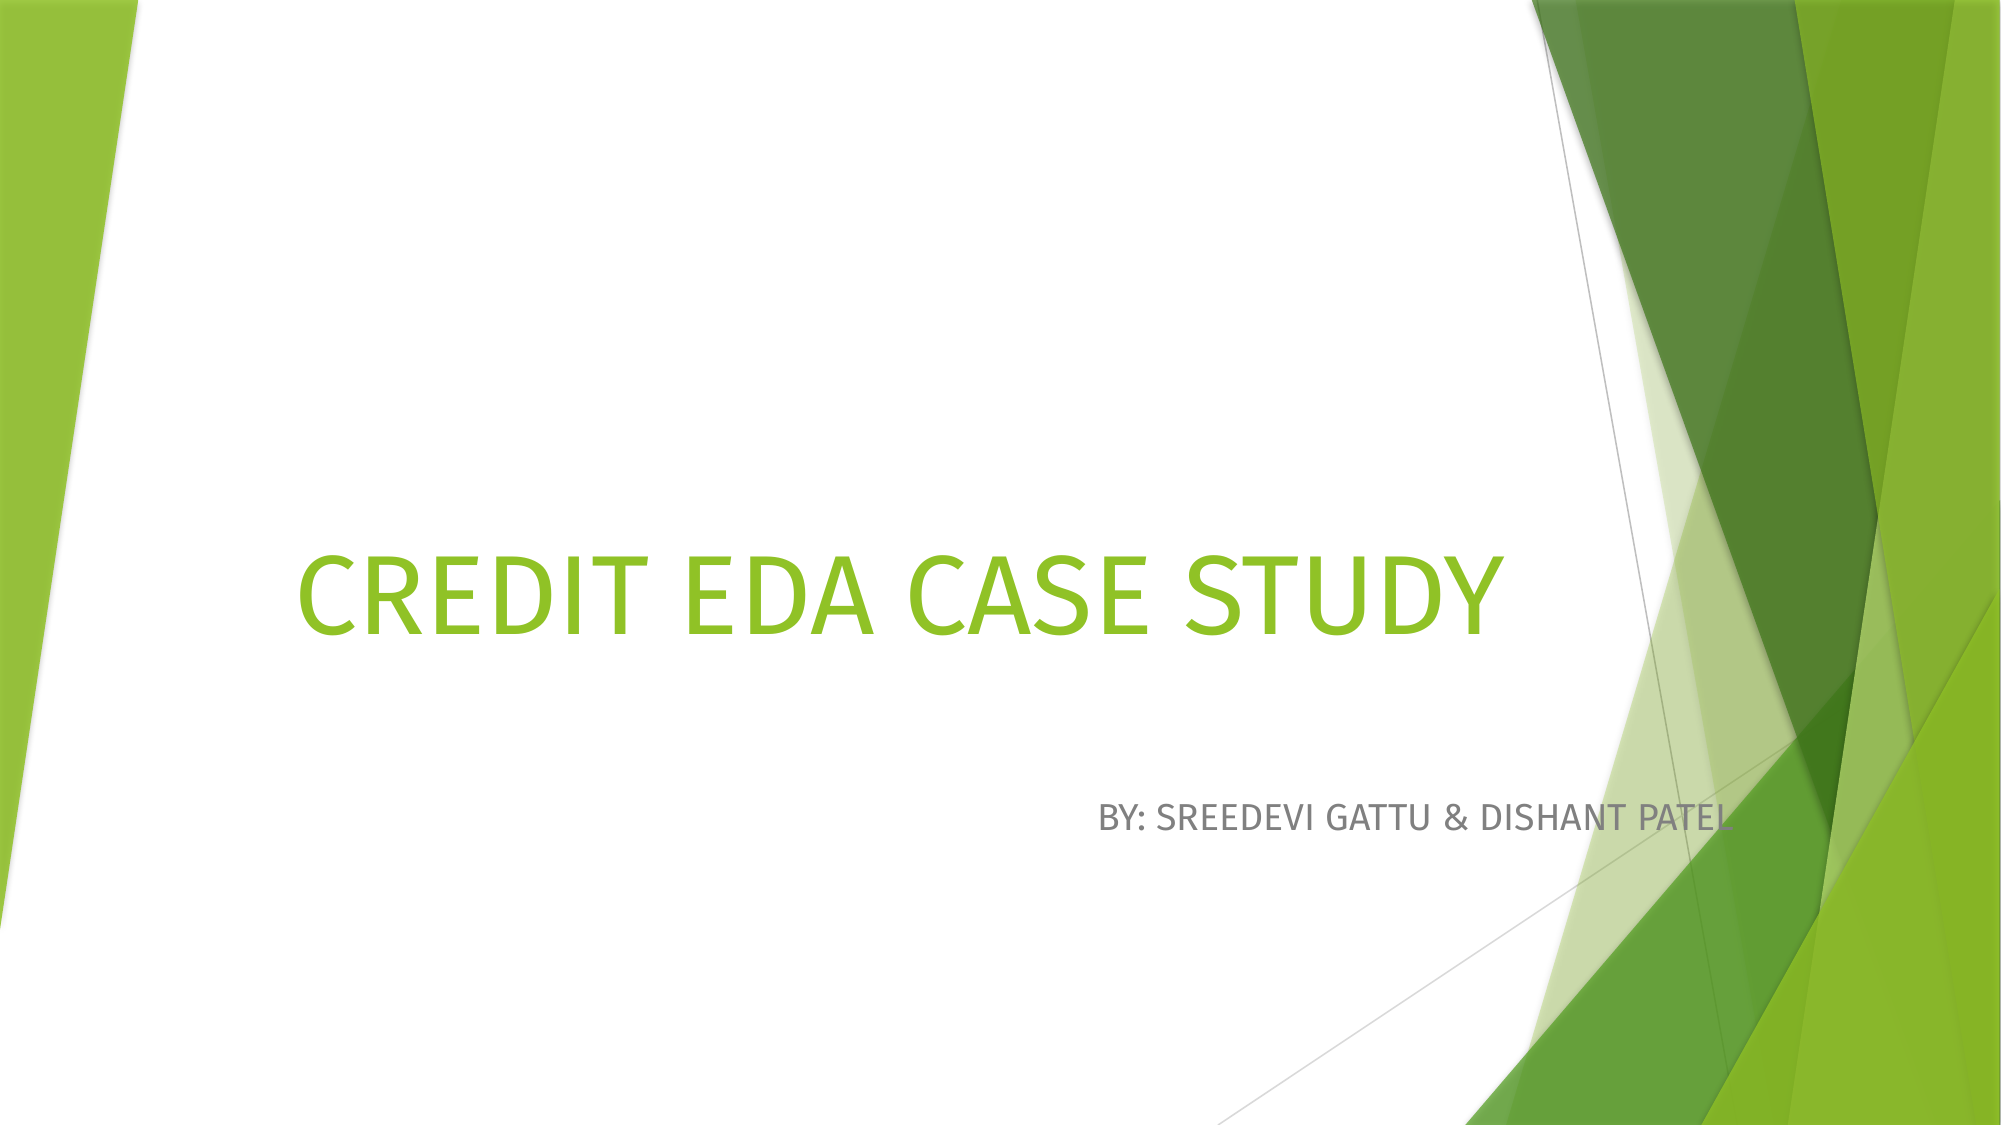

# CREDIT EDA CASE STUDY
BY: SREEDEVI GATTU & DISHANT PATEL